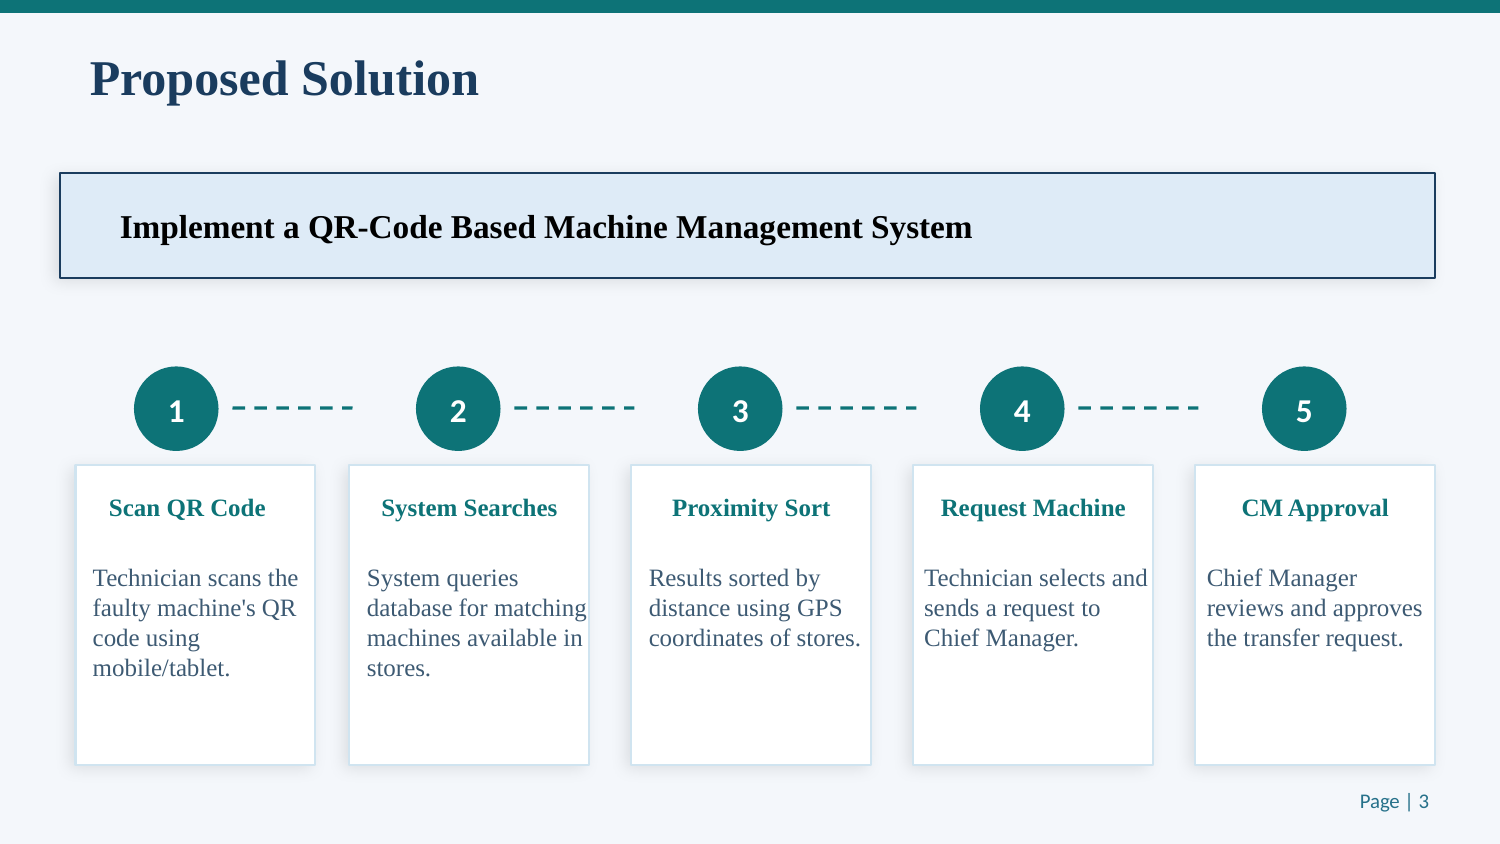

Proposed Solution

Implement a QR-Code Based Machine Management System

1

2

3

4

5

Scan QR Code
System Searches
Proximity Sort
Request Machine
CM Approval
System queries database for matching machines available in stores.
Results sorted by distance using GPS coordinates of stores.
Technician selects and sends a request to Chief Manager.
Chief Manager reviews and approves the transfer request.
Technician scans the faulty machine's QR code using mobile/tablet.
Page | 3